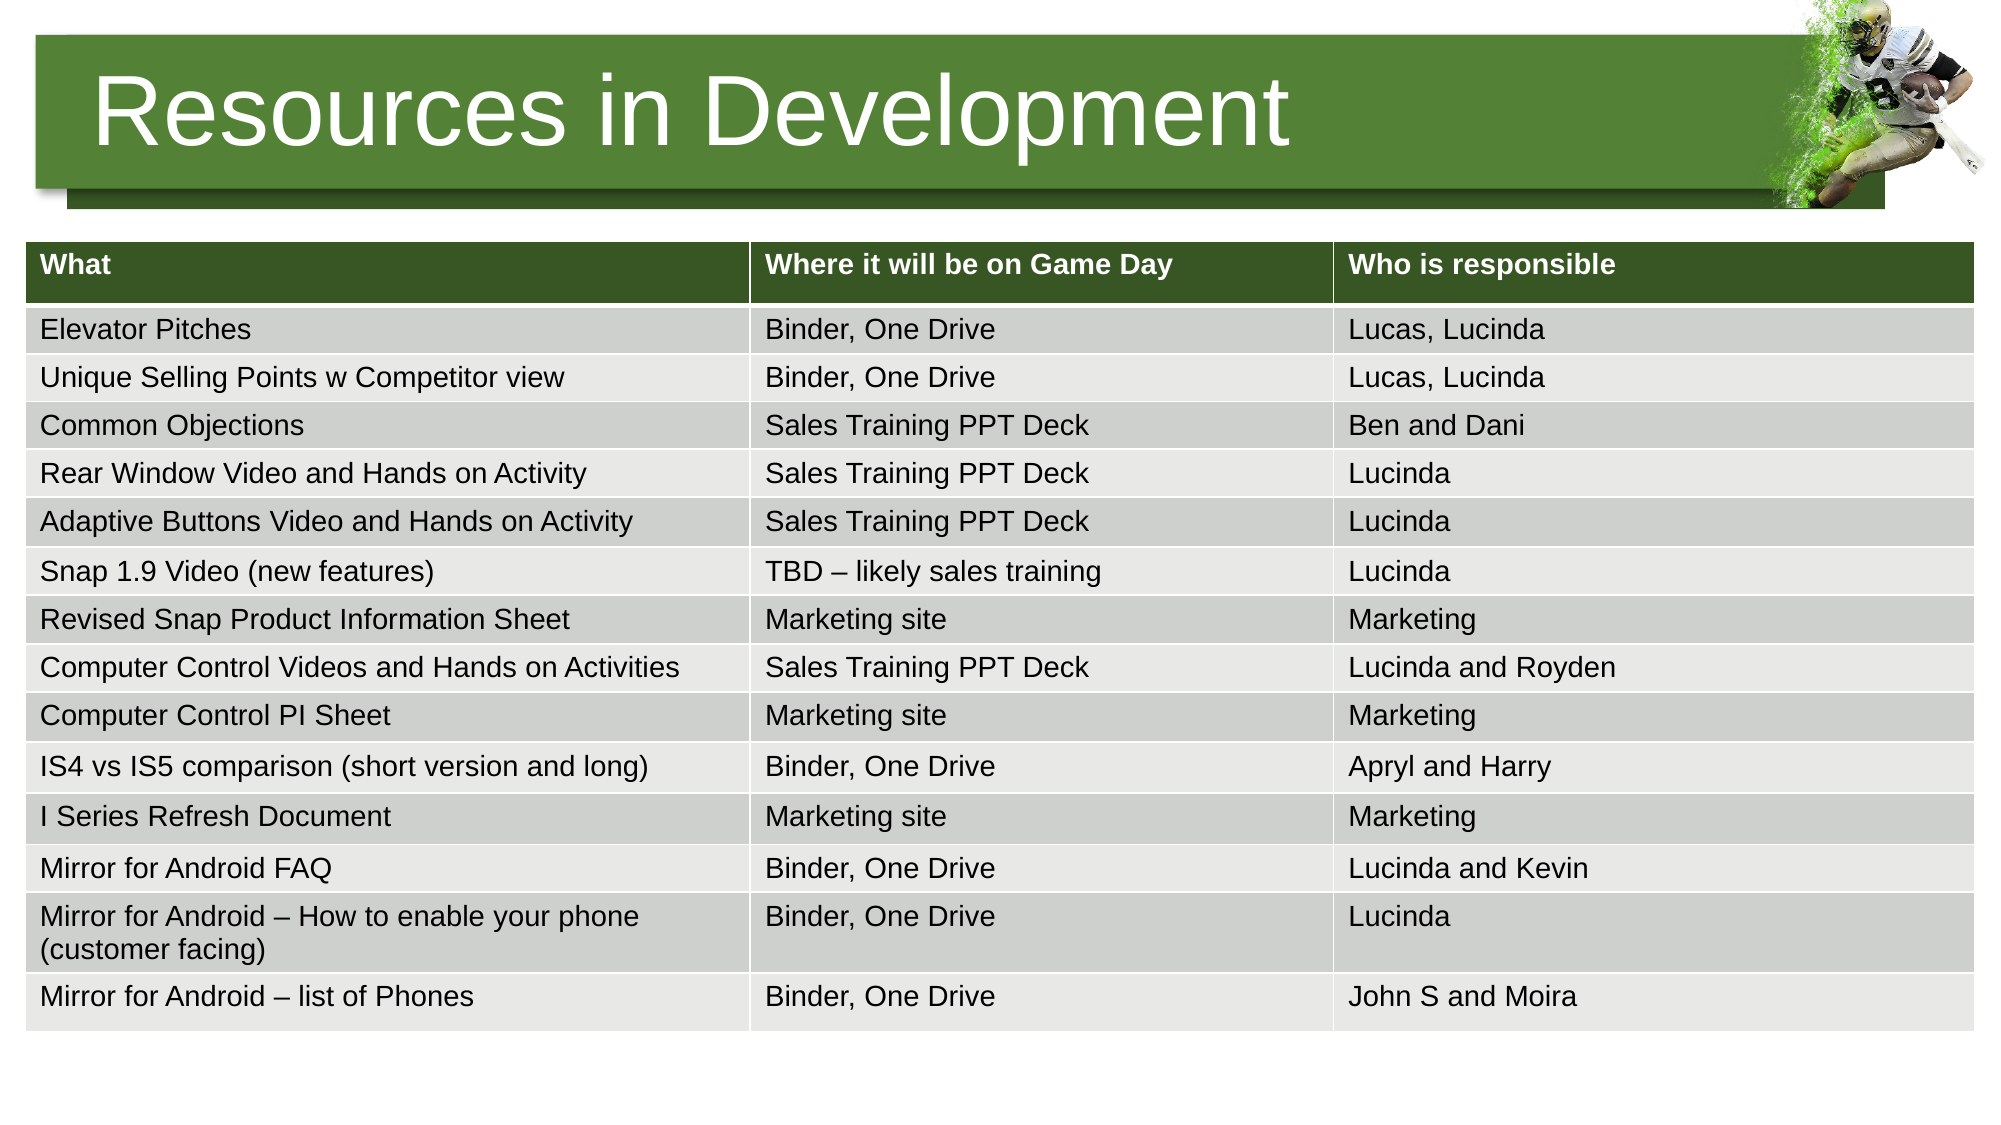

Resources in Development
| What | Where it will be on Game Day | Who is responsible |
| --- | --- | --- |
| Elevator Pitches | Binder, One Drive | Lucas, Lucinda |
| Unique Selling Points w Competitor view | Binder, One Drive | Lucas, Lucinda |
| Common Objections | Sales Training PPT Deck | Ben and Dani |
| Rear Window Video and Hands on Activity | Sales Training PPT Deck | Lucinda |
| Adaptive Buttons Video and Hands on Activity | Sales Training PPT Deck | Lucinda |
| Snap 1.9 Video (new features) | TBD – likely sales training | Lucinda |
| Revised Snap Product Information Sheet | Marketing site | Marketing |
| Computer Control Videos and Hands on Activities | Sales Training PPT Deck | Lucinda and Royden |
| Computer Control PI Sheet | Marketing site | Marketing |
| IS4 vs IS5 comparison (short version and long) | Binder, One Drive | Apryl and Harry |
| I Series Refresh Document | Marketing site | Marketing |
| Mirror for Android FAQ | Binder, One Drive | Lucinda and Kevin |
| Mirror for Android – How to enable your phone (customer facing) | Binder, One Drive | Lucinda |
| Mirror for Android – list of Phones | Binder, One Drive | John S and Moira |